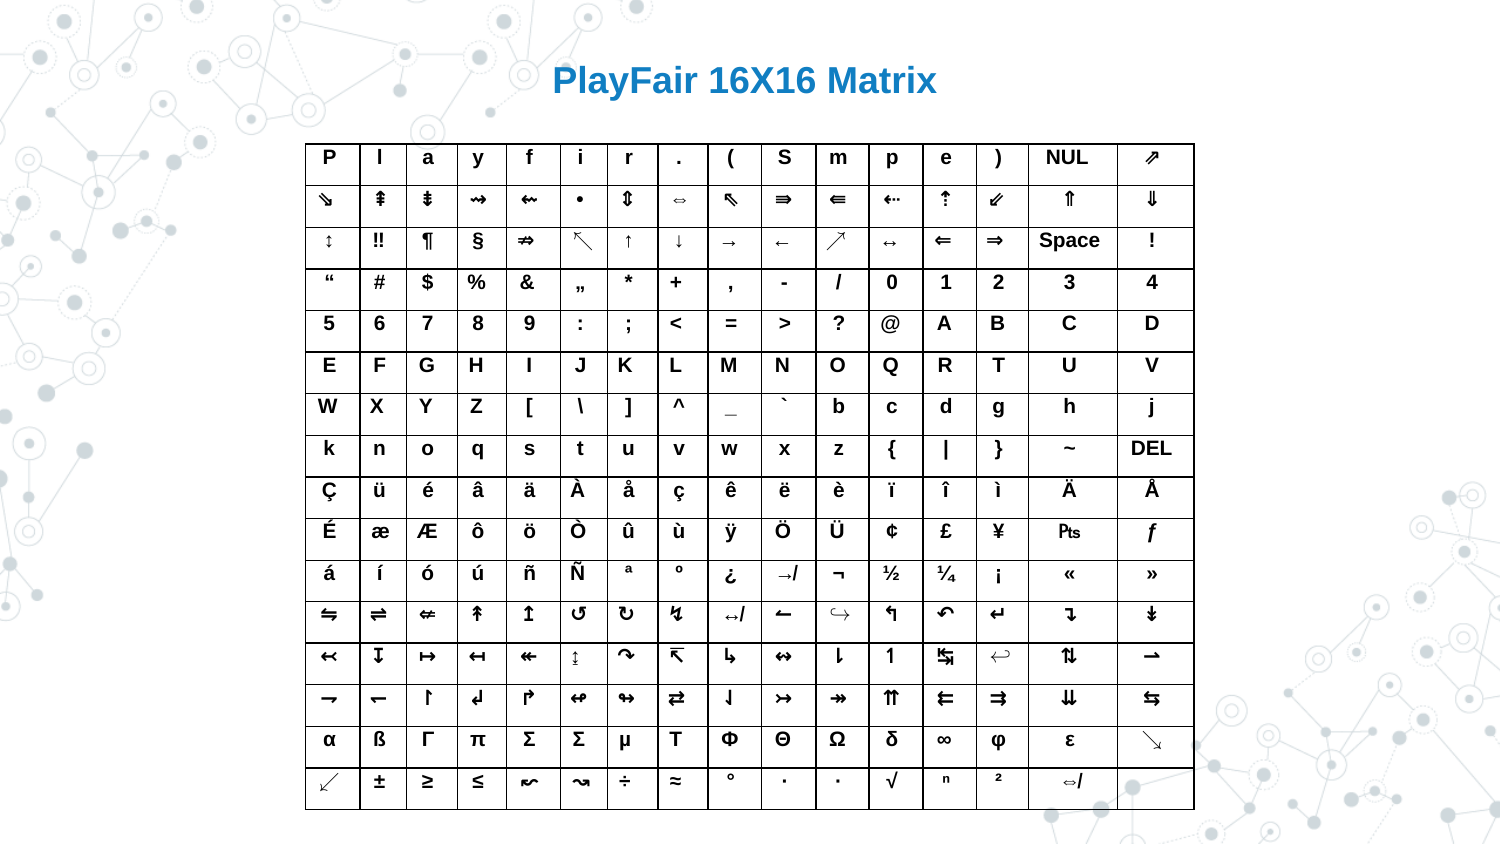

PlayFair 16X16 Matrix
| P | l | a | y | f | i | r | . | ( | S | m | p | e | ) | NUL | ⇗ |
| --- | --- | --- | --- | --- | --- | --- | --- | --- | --- | --- | --- | --- | --- | --- | --- |
| ⇘ | ⇞ | ⇟ | ⇝ | ⇜ | • | ⇕ | ⇔ | ⇖ | ⇛ | ⇚ | ⇠ | ⇡ | ⇙ | ⇑ | ⇓ |
| ↕ | ‼ | ¶ | § | ⇏ | ↖ | ↑ | ↓ | → | ← | ↗ | ↔ | ⇐ | ⇒ | Space | ! |
| “ | # | $ | % | & | „ | \* | + | , | - | / | 0 | 1 | 2 | 3 | 4 |
| 5 | 6 | 7 | 8 | 9 | : | ; | < | = | > | ? | @ | A | B | C | D |
| E | F | G | H | I | J | K | L | M | N | O | Q | R | T | U | V |
| W | X | Y | Z | [ | \ | ] | ^ | \_ | ` | b | c | d | g | h | j |
| k | n | o | q | s | t | u | v | w | x | z | { | | | } | ~ | DEL |
| Ç | ü | é | â | ä | À | å | ç | ê | ë | è | ï | î | ì | Ä | Å |
| É | æ | Æ | ô | ö | Ò | û | ù | ÿ | Ö | Ü | ¢ | £ | ¥ | ₧ | ƒ |
| á | í | ó | ú | ñ | Ñ | ª | º | ¿ | ↛ | ¬ | ½ | ¼ | ¡ | « | » |
| ⇋ | ⇌ | ⇍ | ↟ | ↥ | ↺ | ↻ | ↯ | ↮ | ↼ | ↪ | ↰ | ↶ | ↵ | ↴ | ↡ |
| ↢ | ↧ | ↦ | ↤ | ↞ | ↨ | ↷ | ↸ | ↳ | ↭ | ⇂ | ↿ | ↹ | ↩ | ⇅ | ⇀ |
| ⇁ | ↽ | ↾ | ↲ | ↱ | ↫ | ↬ | ⇄ | ⇃ | ↣ | ↠ | ⇈ | ⇇ | ⇉ | ⇊ | ⇆ |
| α | ß | Γ | π | Σ | Σ | µ | Τ | Φ | Θ | Ω | δ | ∞ | φ | ε | ↘ |
| ↙ | ± | ≥ | ≤ | ↜ | ↝ | ÷ | ≈ | ° | ∙ | · | √ | ⁿ | ² | ⇎ |  |